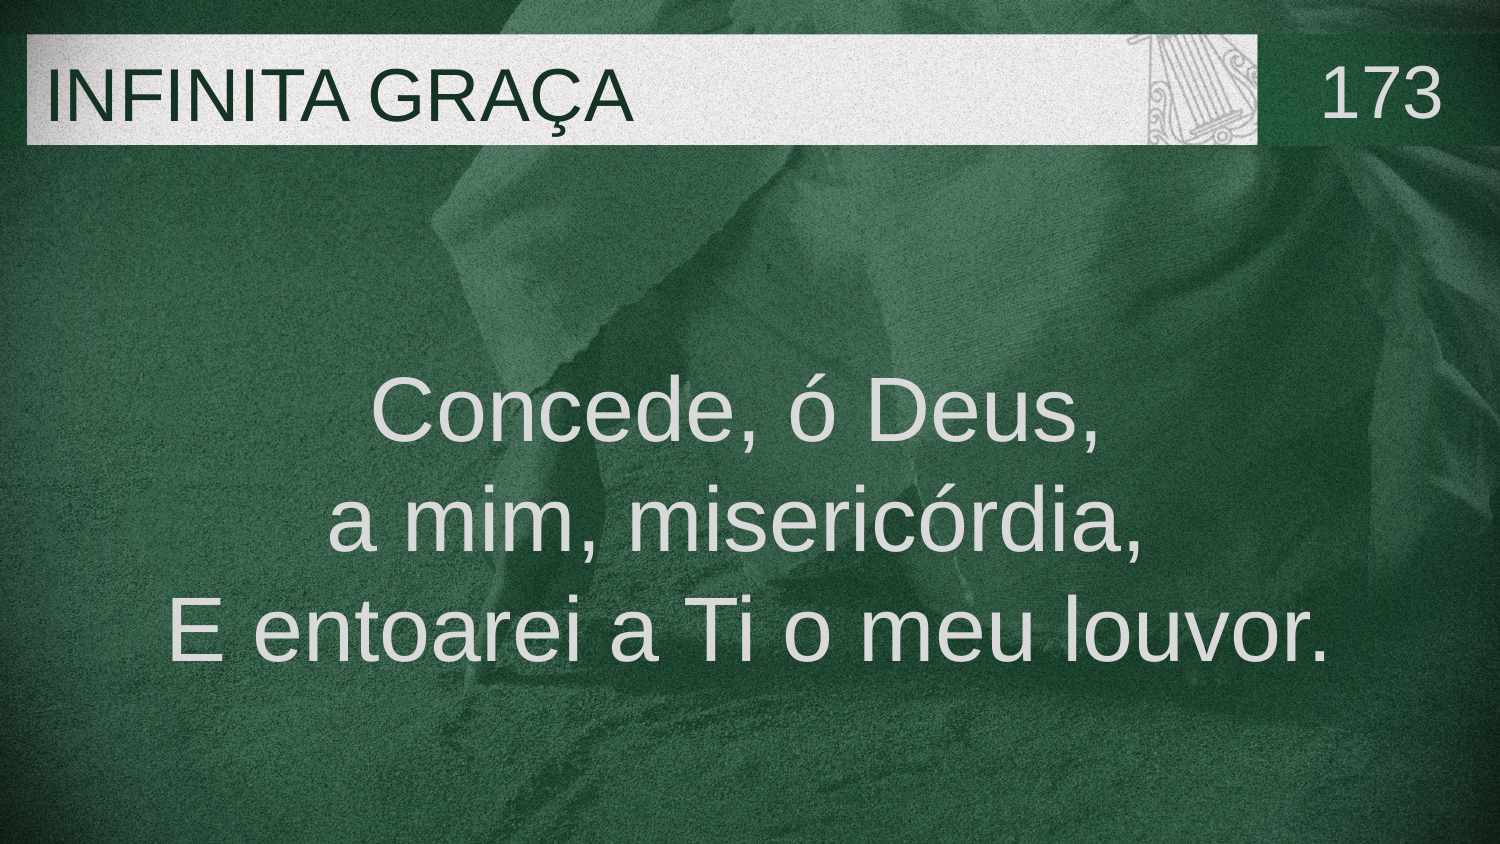

# INFINITA GRAÇA
173
Concede, ó Deus,
a mim, misericórdia,
E entoarei a Ti o meu louvor.